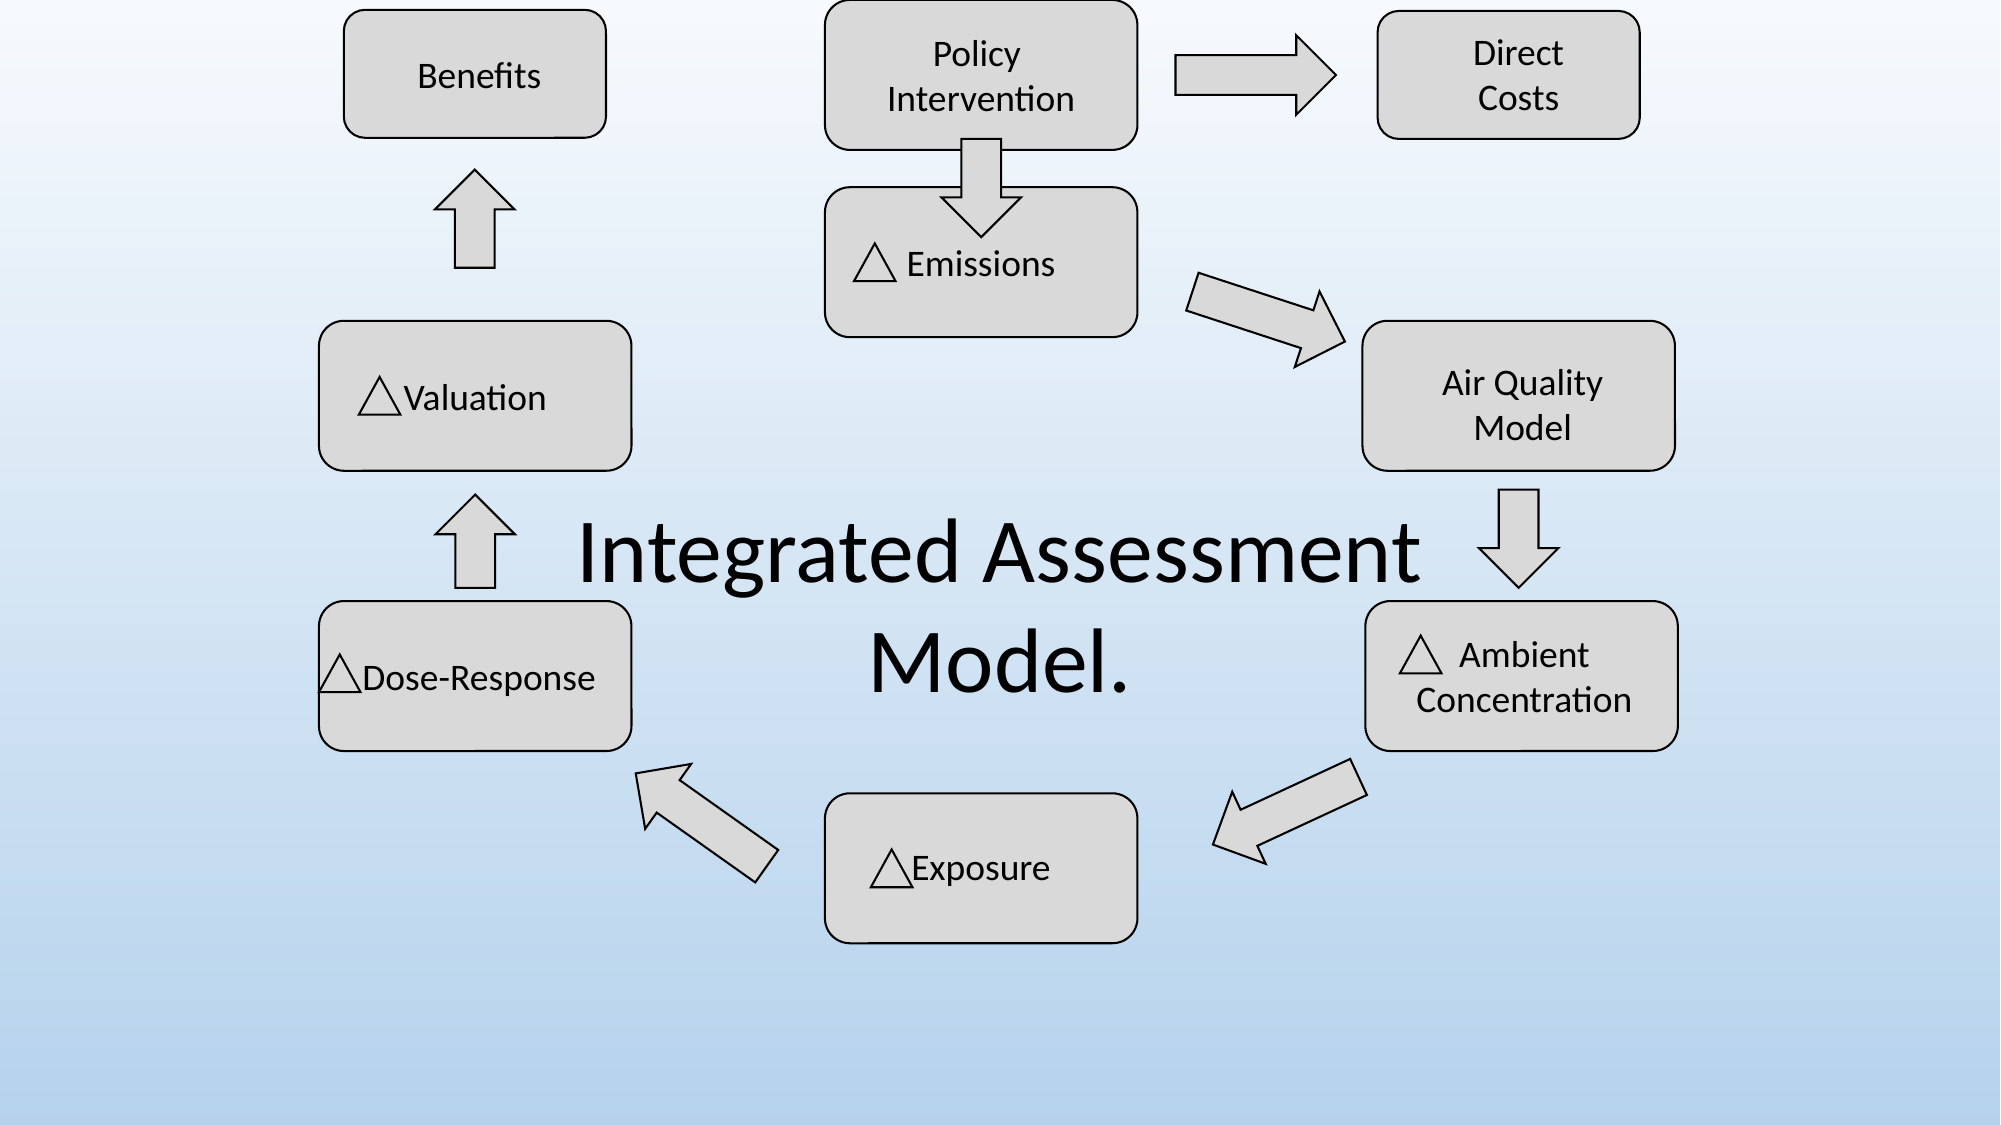

Direct
Costs
Policy
Intervention
Benefits

Emissions

Air Quality
Model
Valuation

Integrated Assessment
Model.

Ambient
Concentration

Dose-Response

Exposure